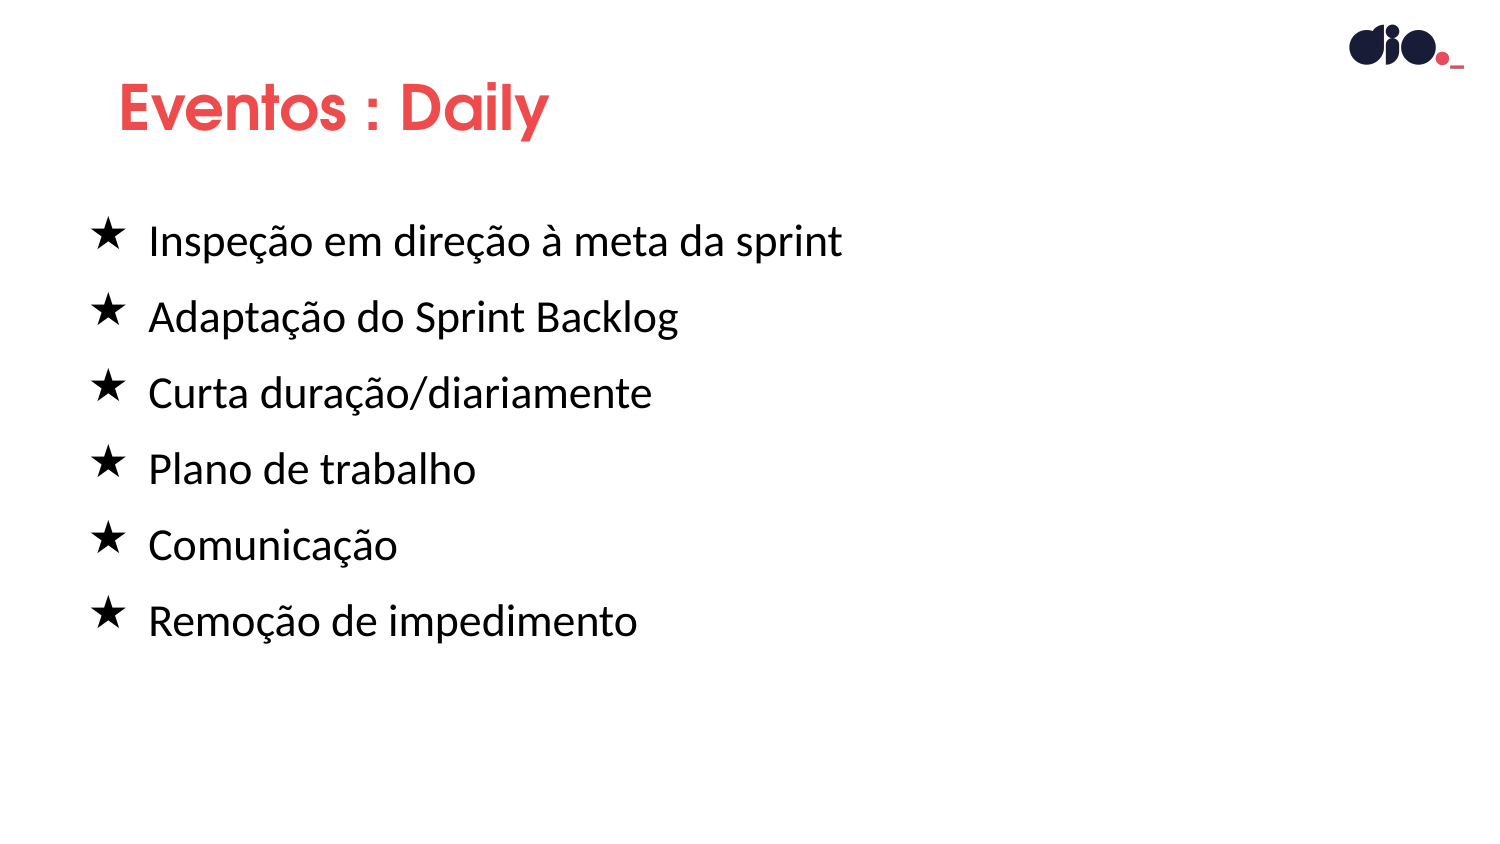

Eventos : Daily

Inspeção em direção à meta da sprint
Adaptação do Sprint Backlog
Curta duração/diariamente
Plano de trabalho
Comunicação
Remoção de impedimento